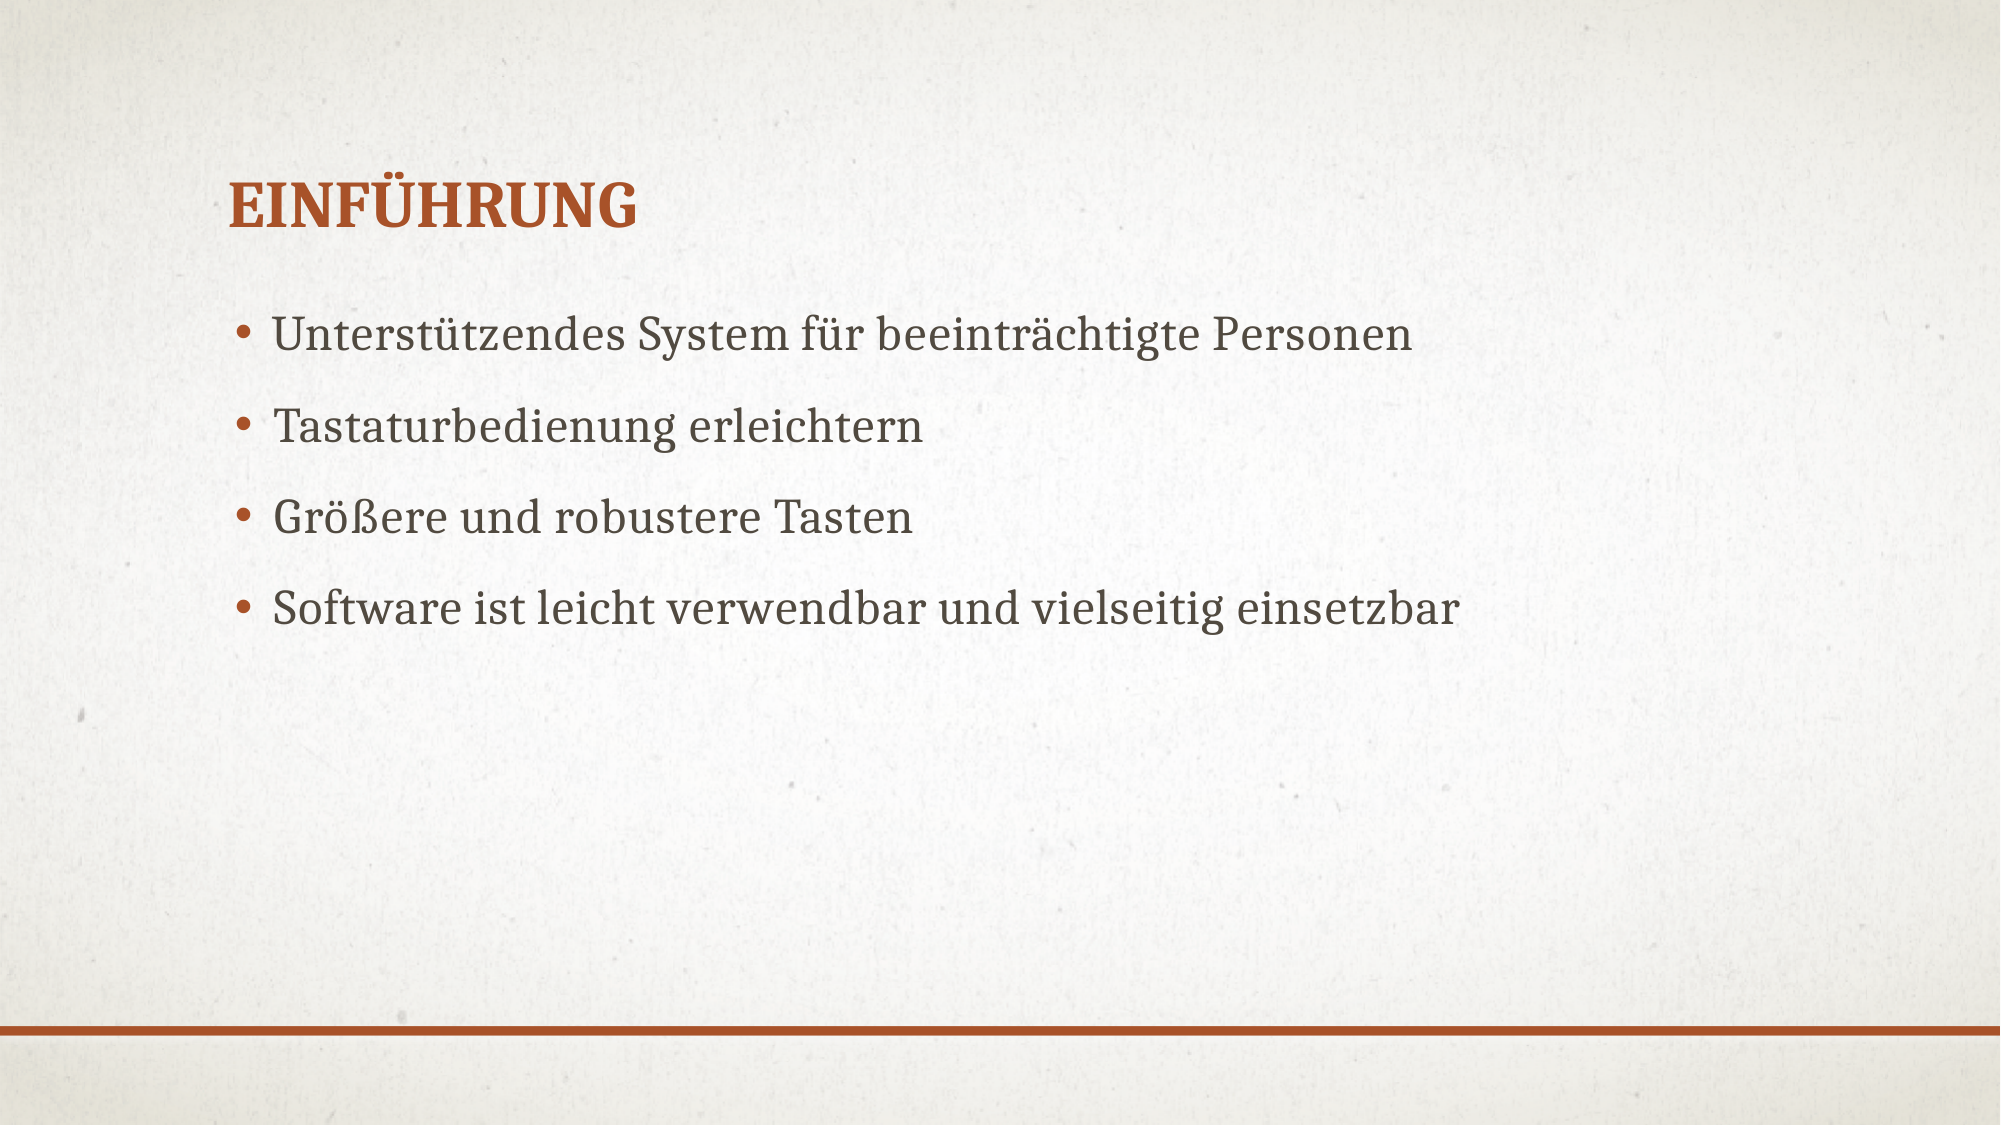

# Einführung
Unterstützendes System für beeinträchtigte Personen
Tastaturbedienung erleichtern
Größere und robustere Tasten
Software ist leicht verwendbar und vielseitig einsetzbar